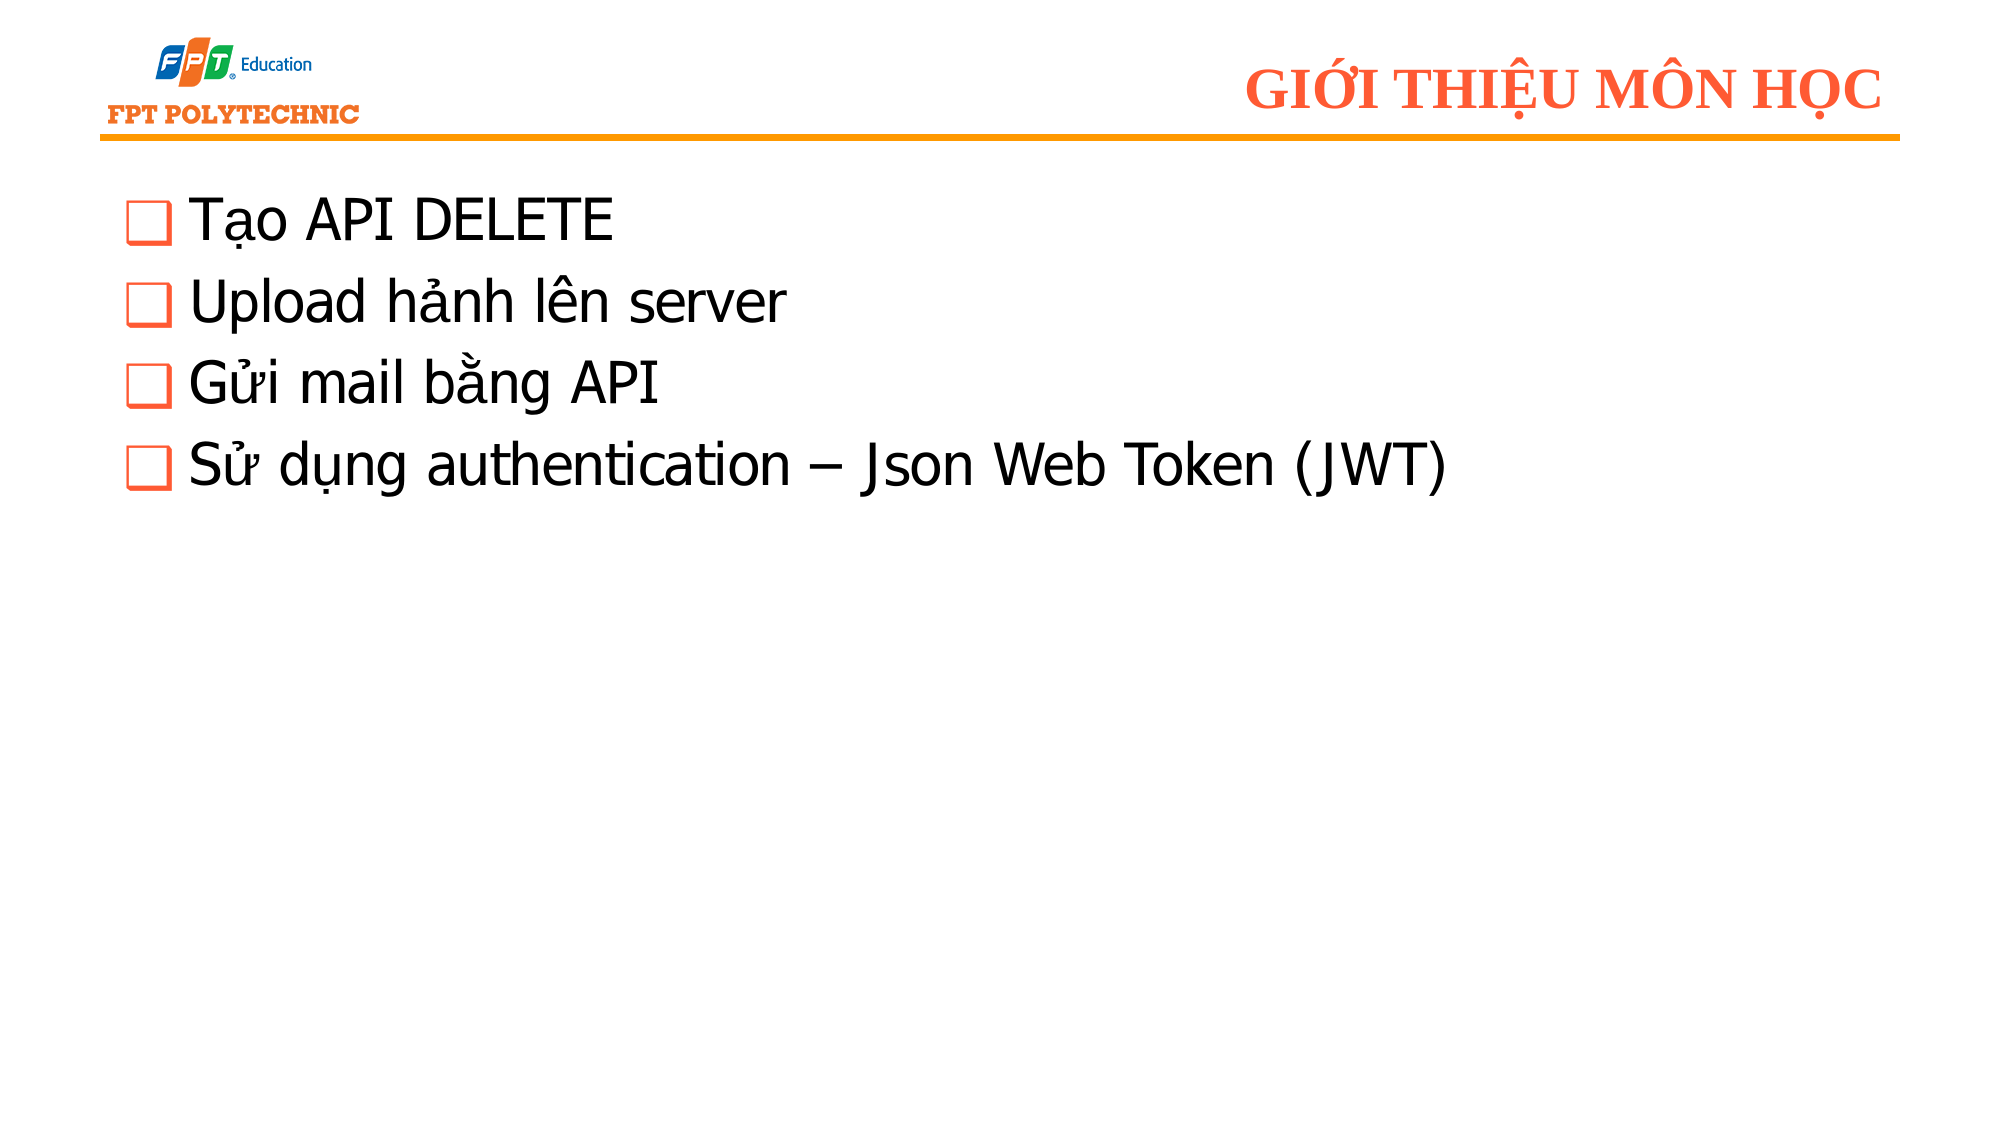

# Giới thiệu môn học
Tạo API DELETE
Upload hảnh lên server
Gửi mail bằng API
Sử dụng authentication – Json Web Token (JWT)